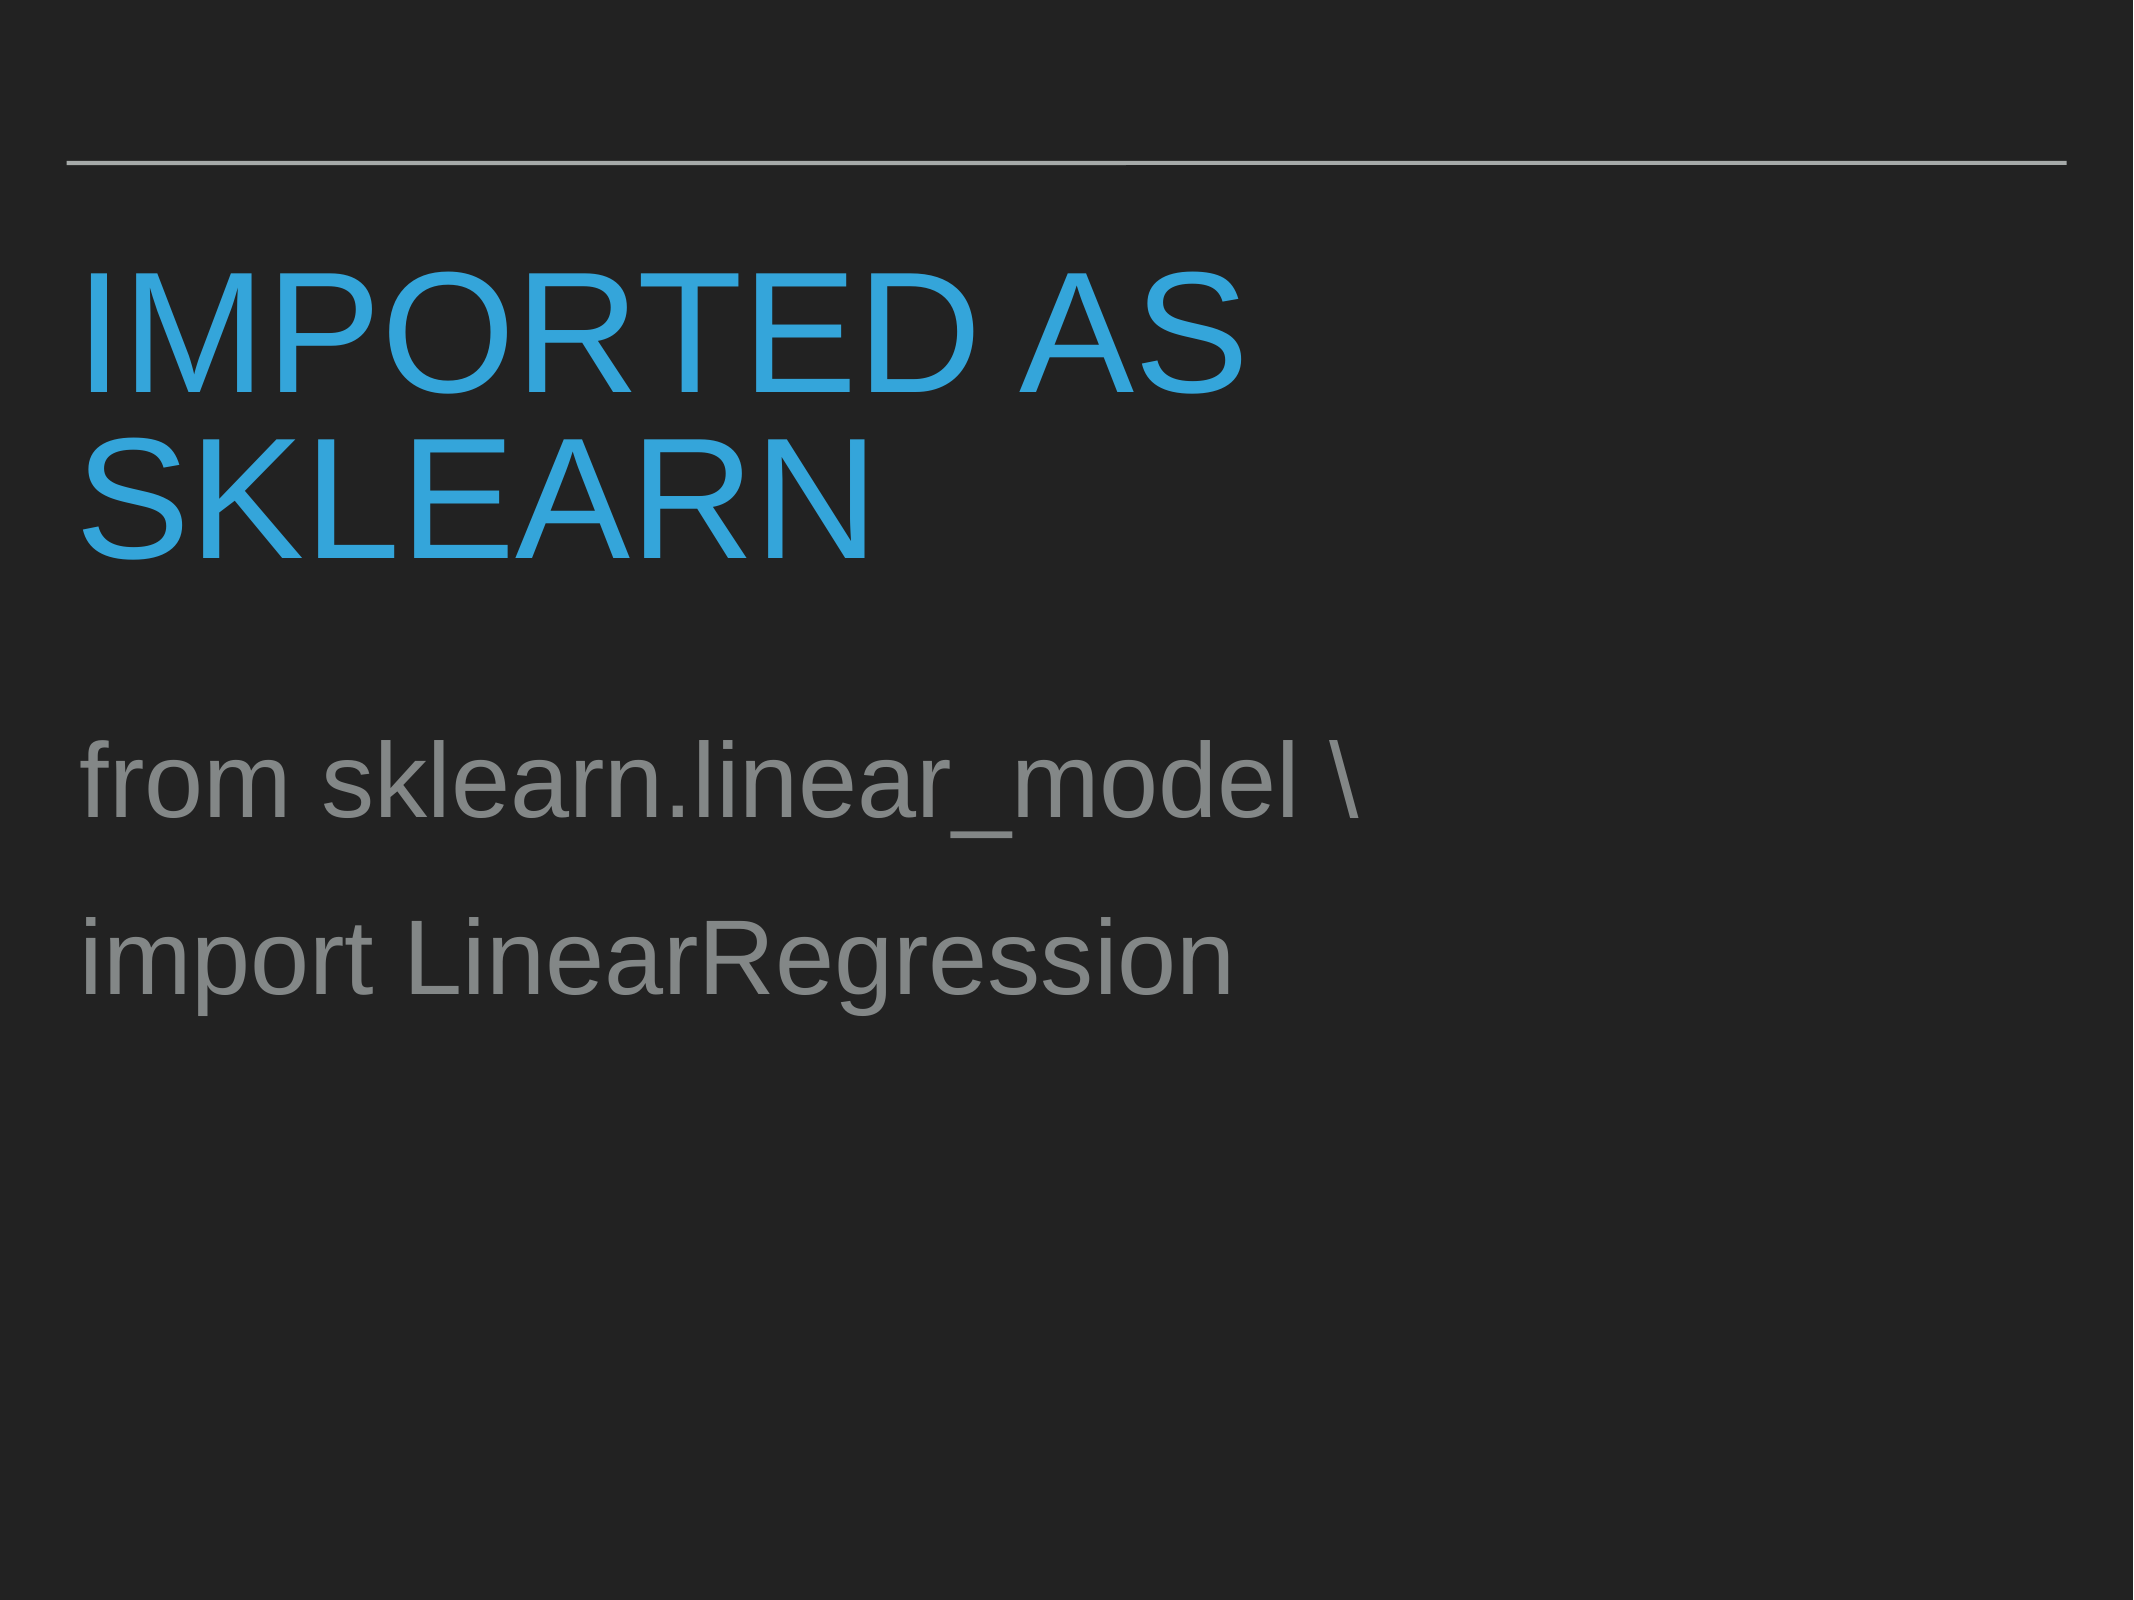

# Imported as sklearn
from sklearn.linear_model \
import LinearRegression